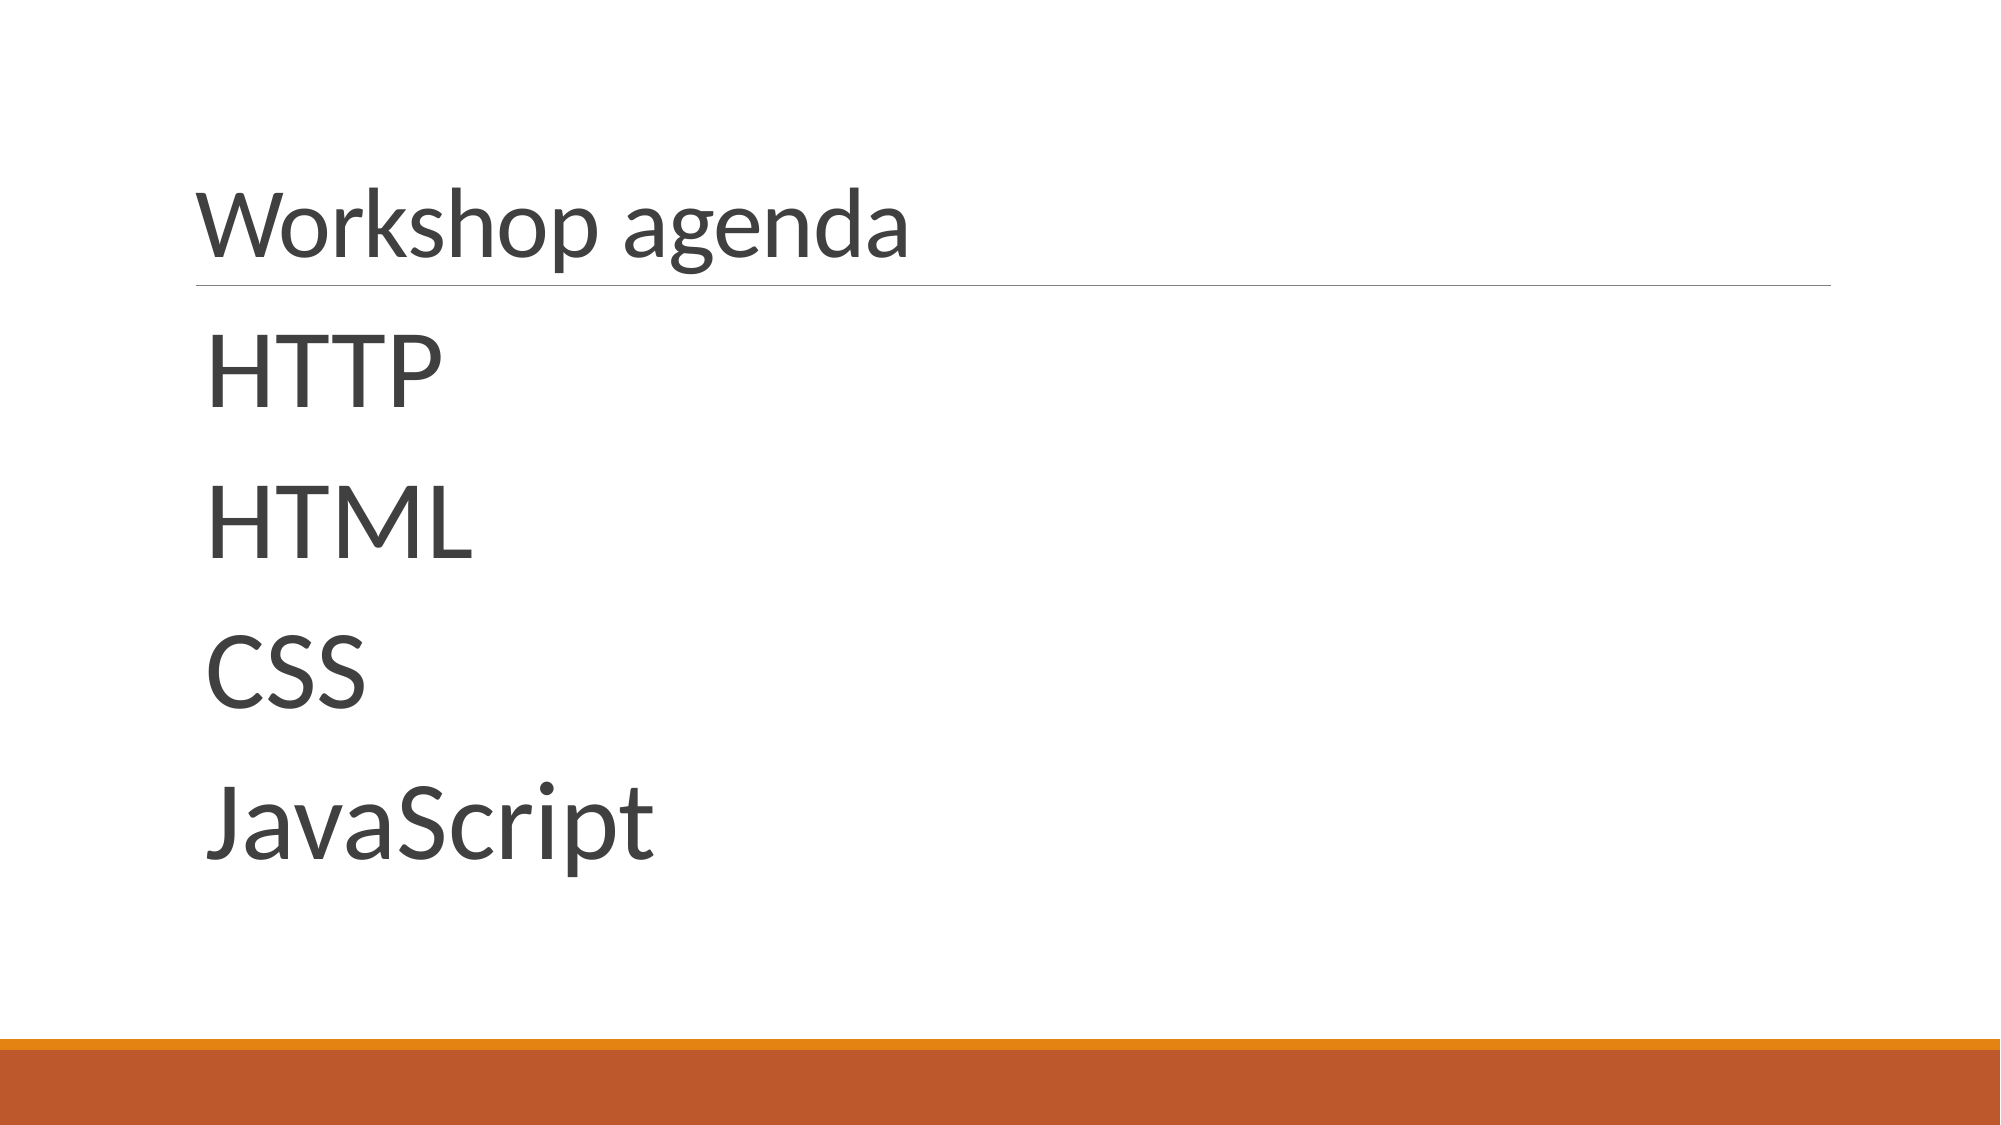

# Workshop agenda
HTTP
HTML
CSS
JavaScript